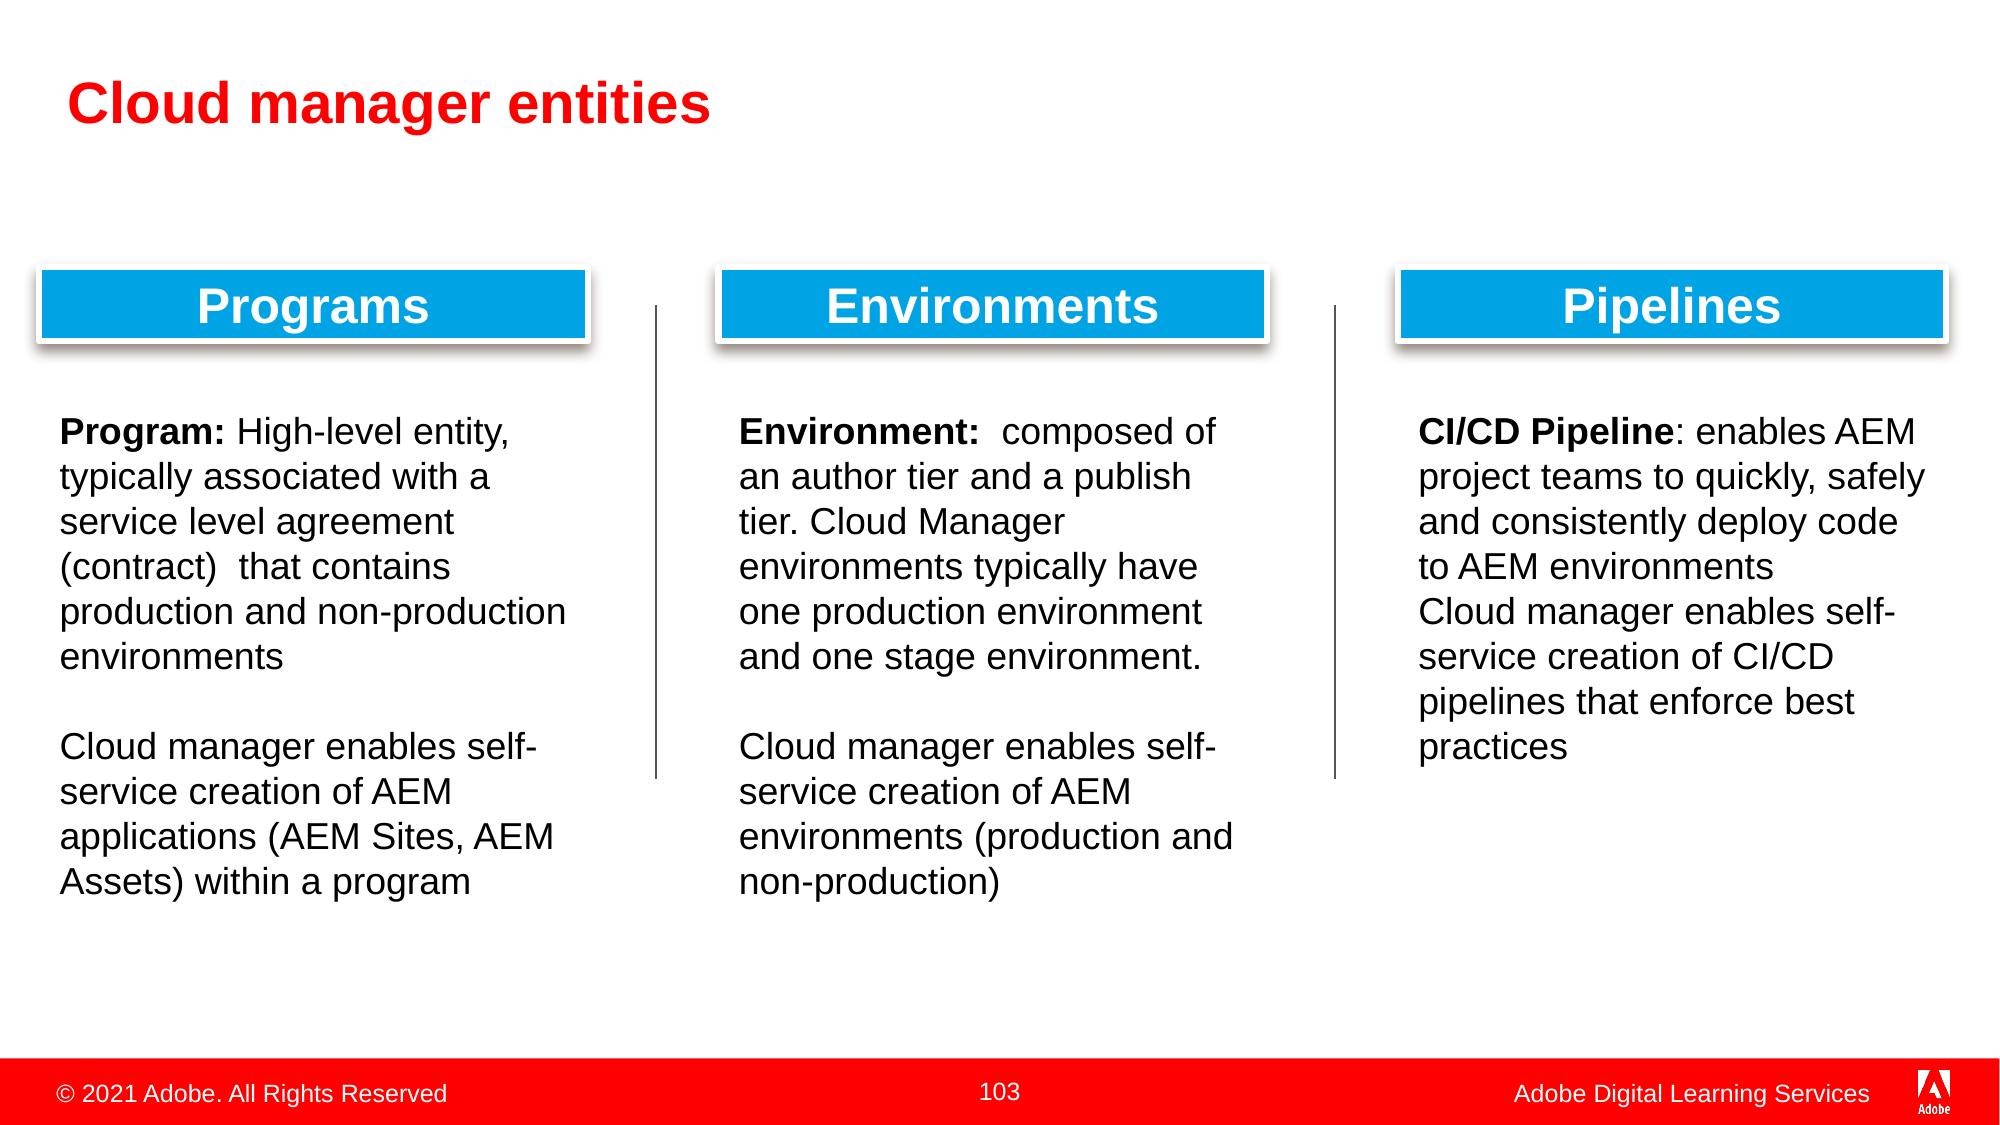

# Cloud manager entities
Programs
Environments
Pipelines
Program: High-level entity, typically associated with a service level agreement (contract)  that contains production and non-production environments

Cloud manager enables self-service creation of AEM applications (AEM Sites, AEM Assets) within a program
Environment:  composed of an author tier and a publish tier. Cloud Manager environments typically have one production environment and one stage environment.

Cloud manager enables self-service creation of AEM environments (production and non-production)
CI/CD Pipeline: enables AEM project teams to quickly, safely and consistently deploy code to AEM environments
Cloud manager enables self-service creation of CI/CD pipelines that enforce best practices